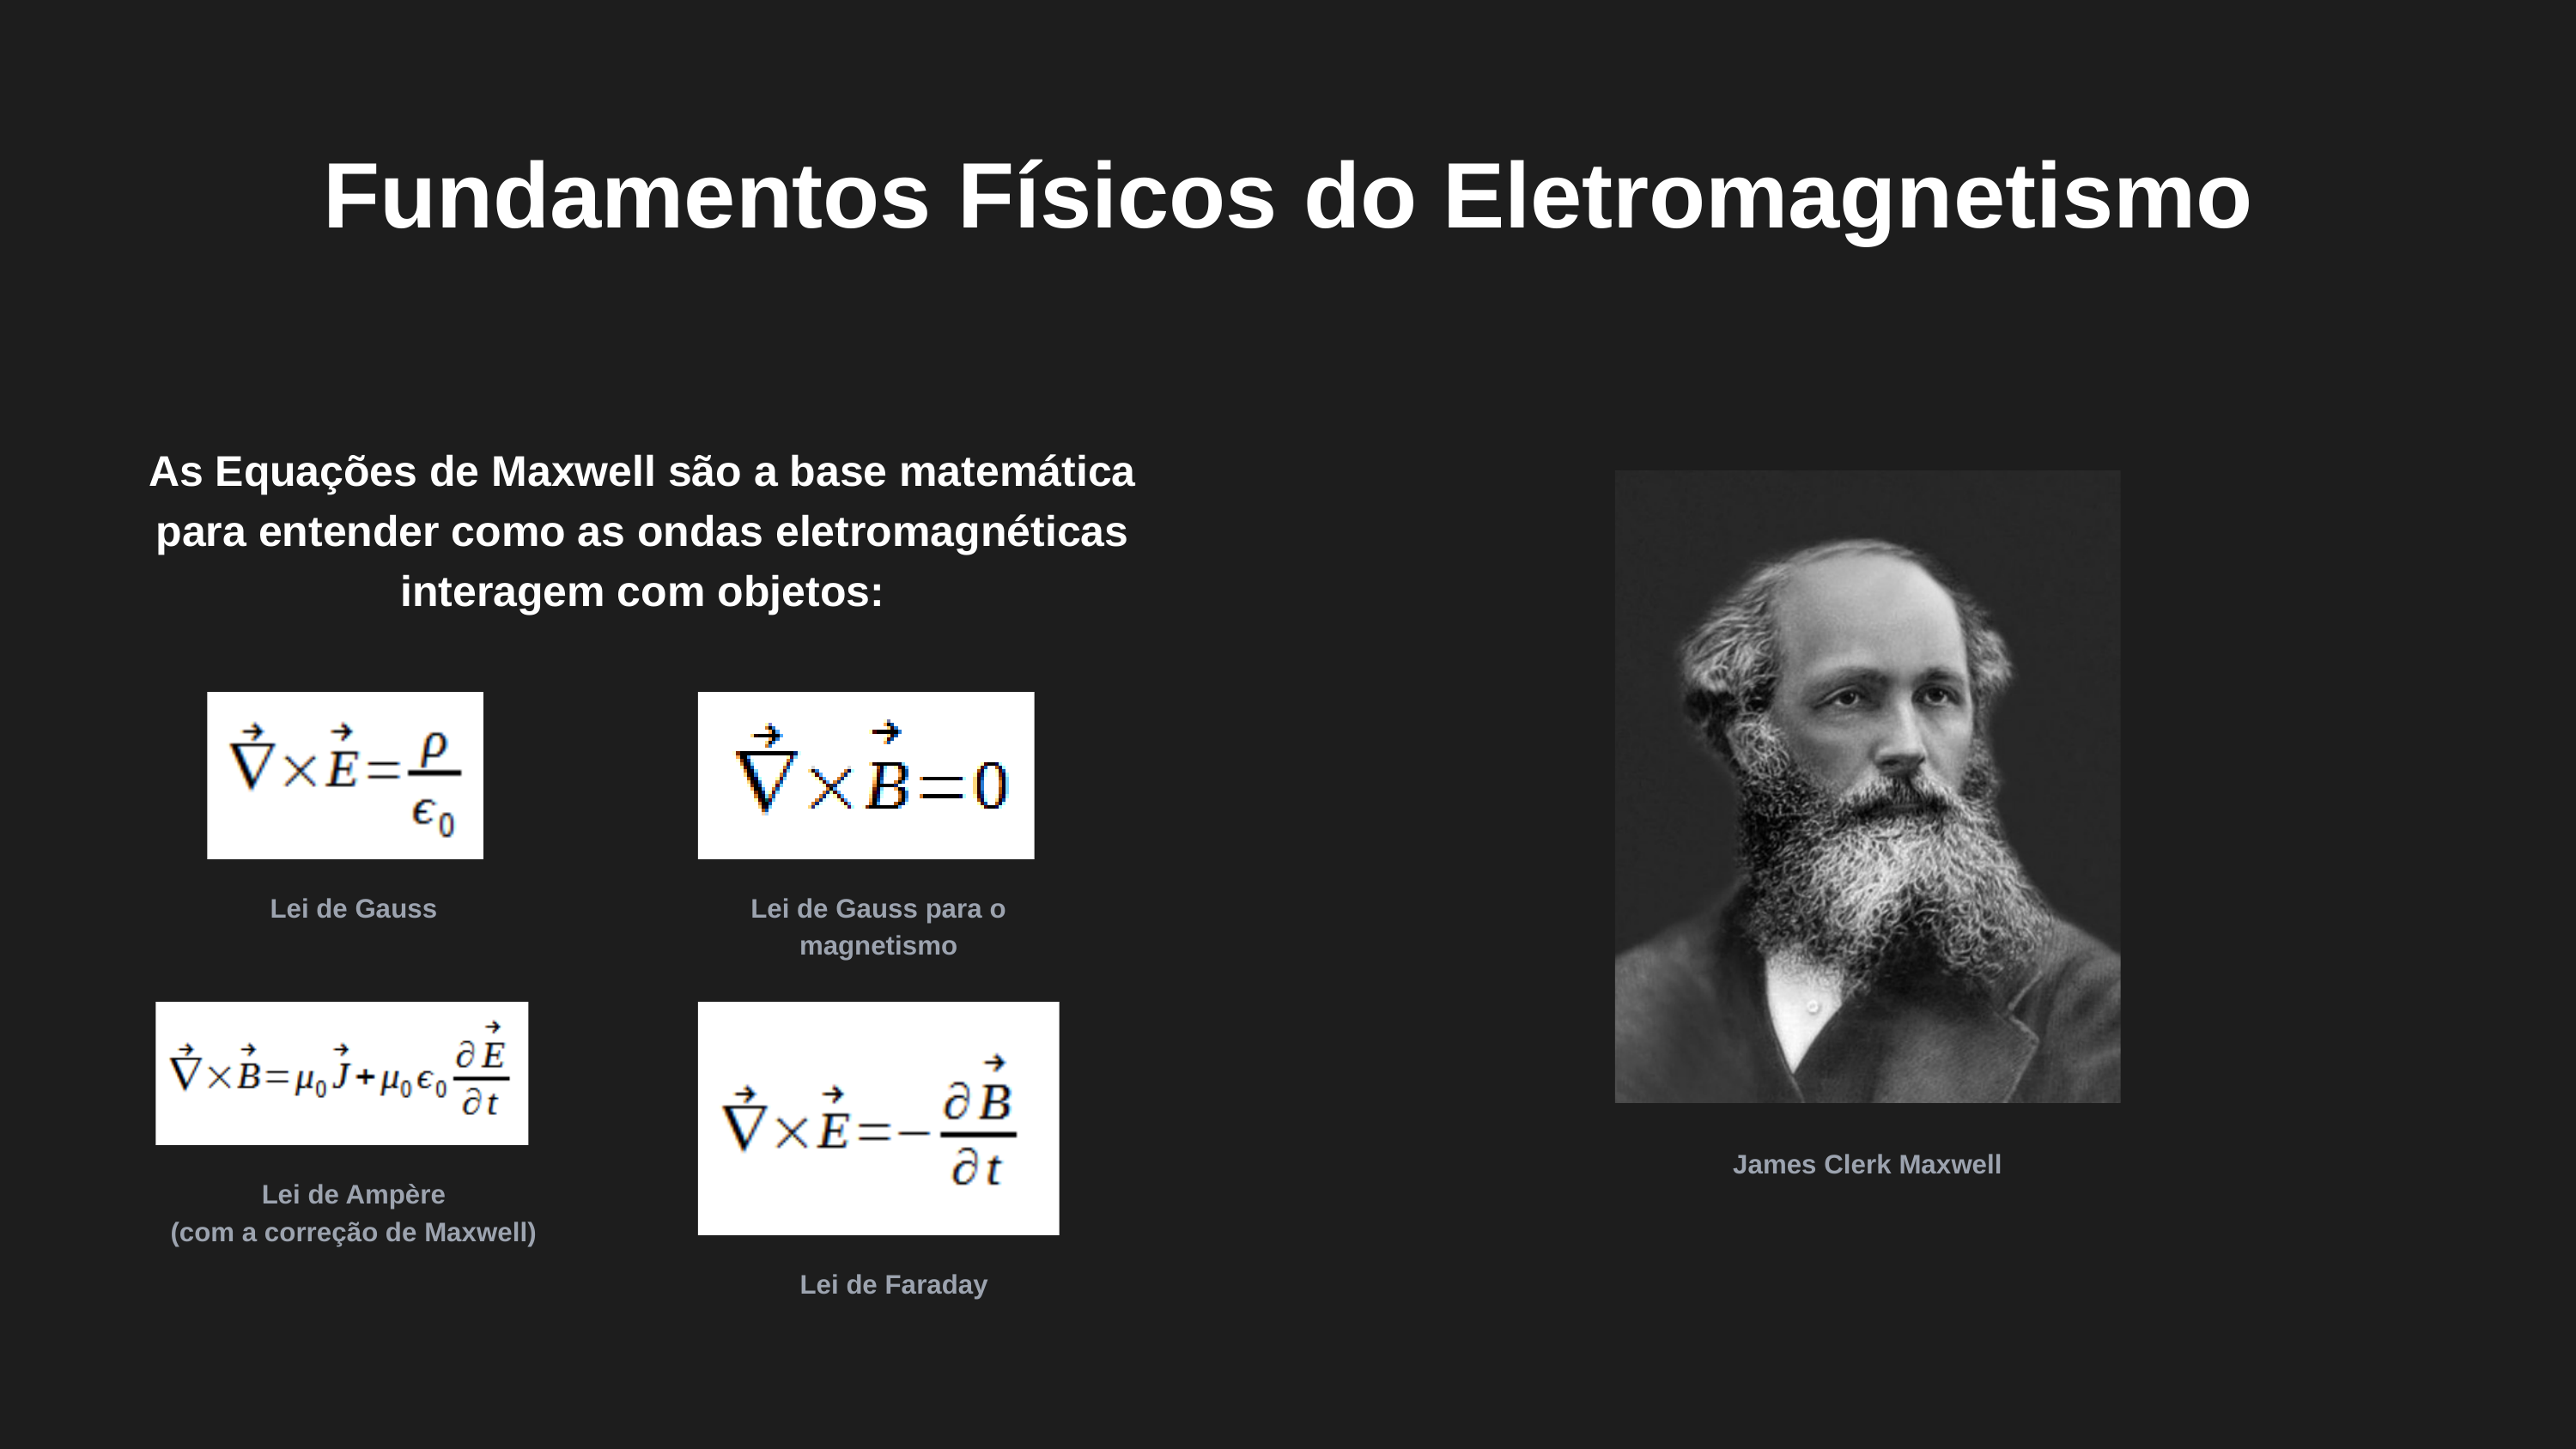

Fundamentos Físicos do Eletromagnetismo
As Equações de Maxwell são a base matemática para entender como as ondas eletromagnéticas interagem com objetos:

James Clerk Maxwell

Lei de Gauss
Lei de Gauss para o magnetismo

Lei de Ampère
(com a correção de Maxwell)
Lei de Faraday